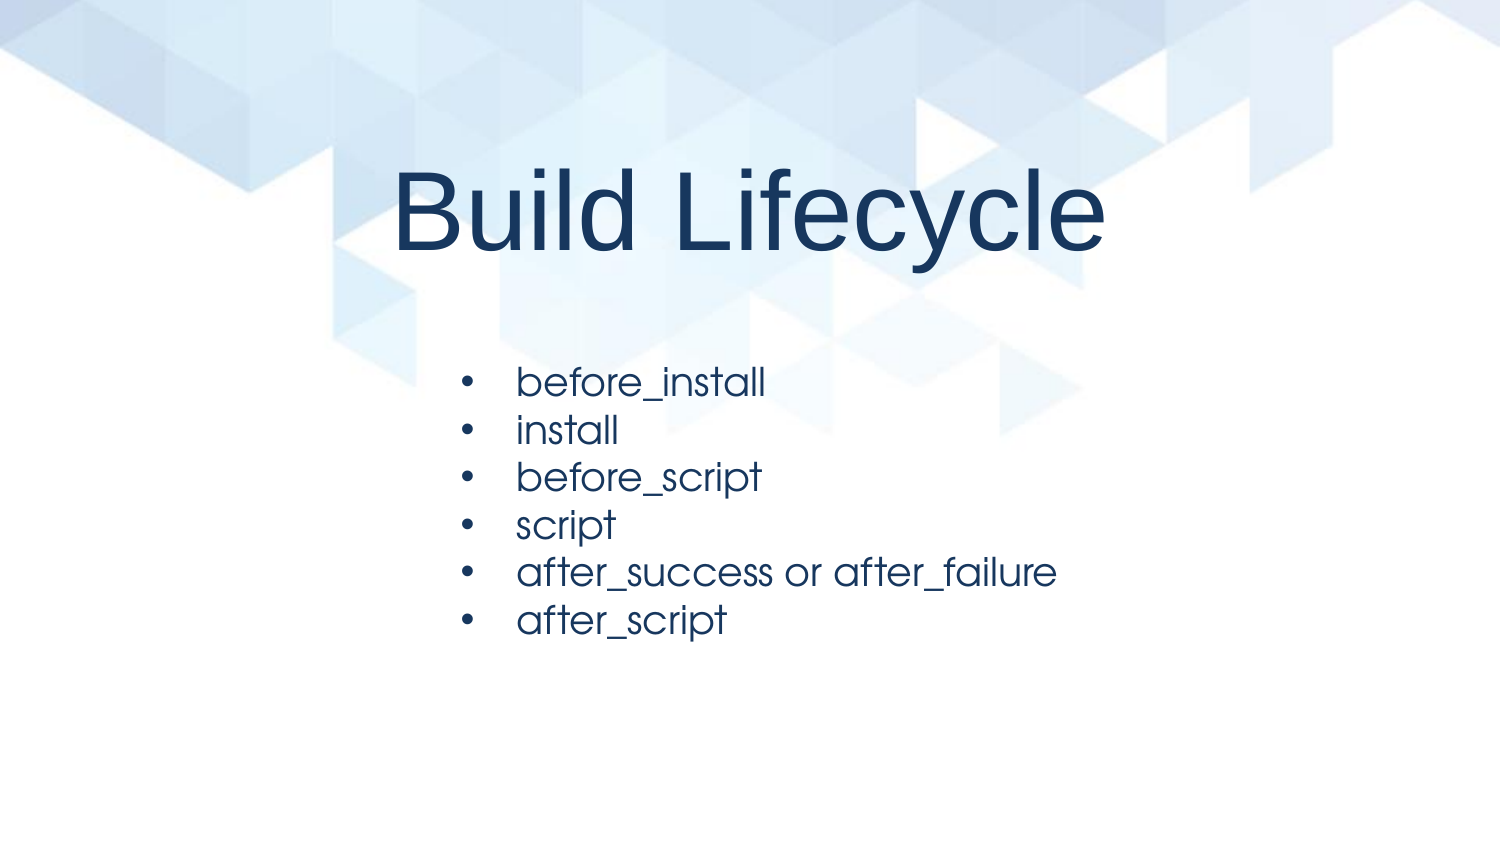

Build Lifecycle
before_install
install
before_script
script
after_success or after_failure
after_script